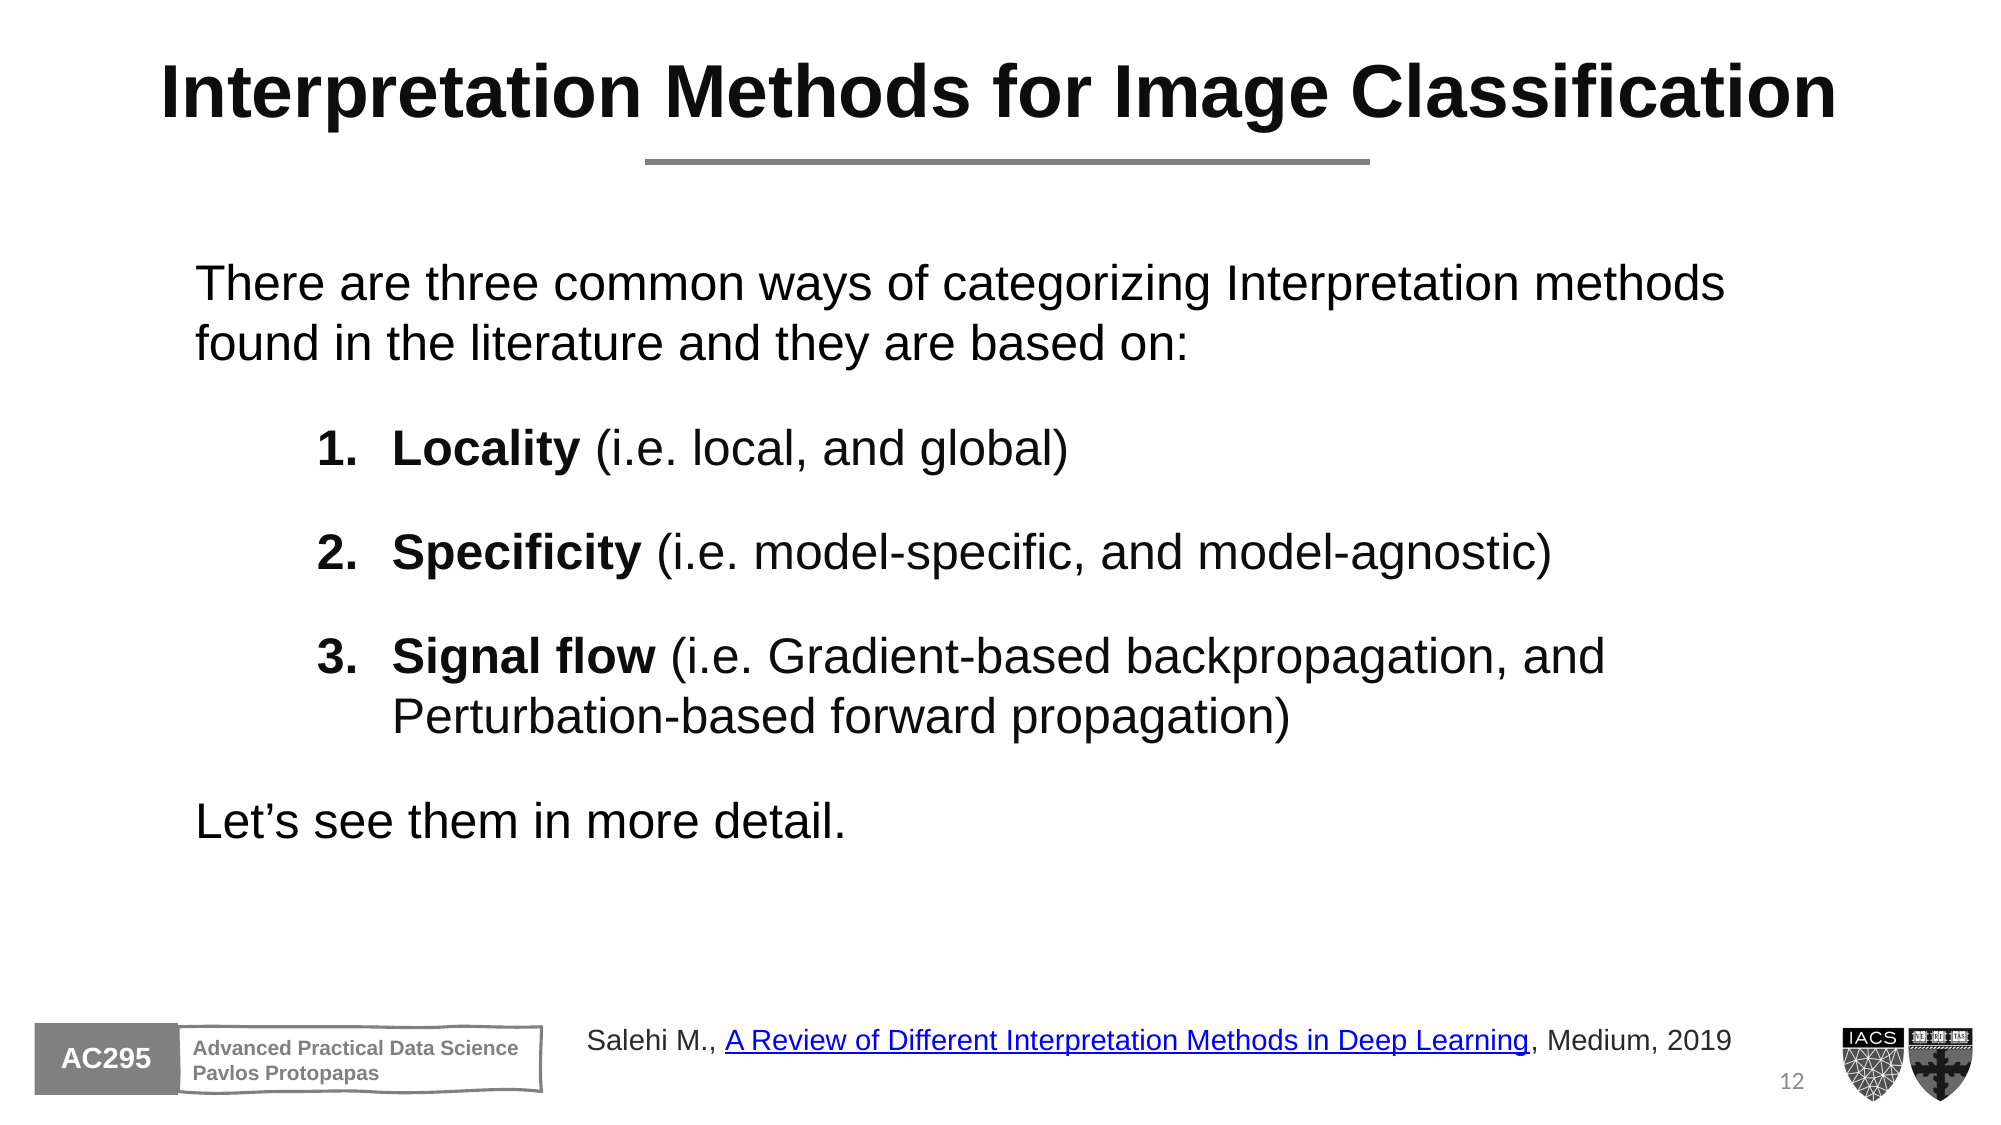

# Interpretation Methods for Image Classification
There are three common ways of categorizing Interpretation methods found in the literature and they are based on:
Locality (i.e. local, and global)
Specificity (i.e. model-specific, and model-agnostic)
Signal flow (i.e. Gradient-based backpropagation, and Perturbation-based forward propagation)
Let’s see them in more detail.

Salehi M., A Review of Different Interpretation Methods in Deep Learning, Medium, 2019

12